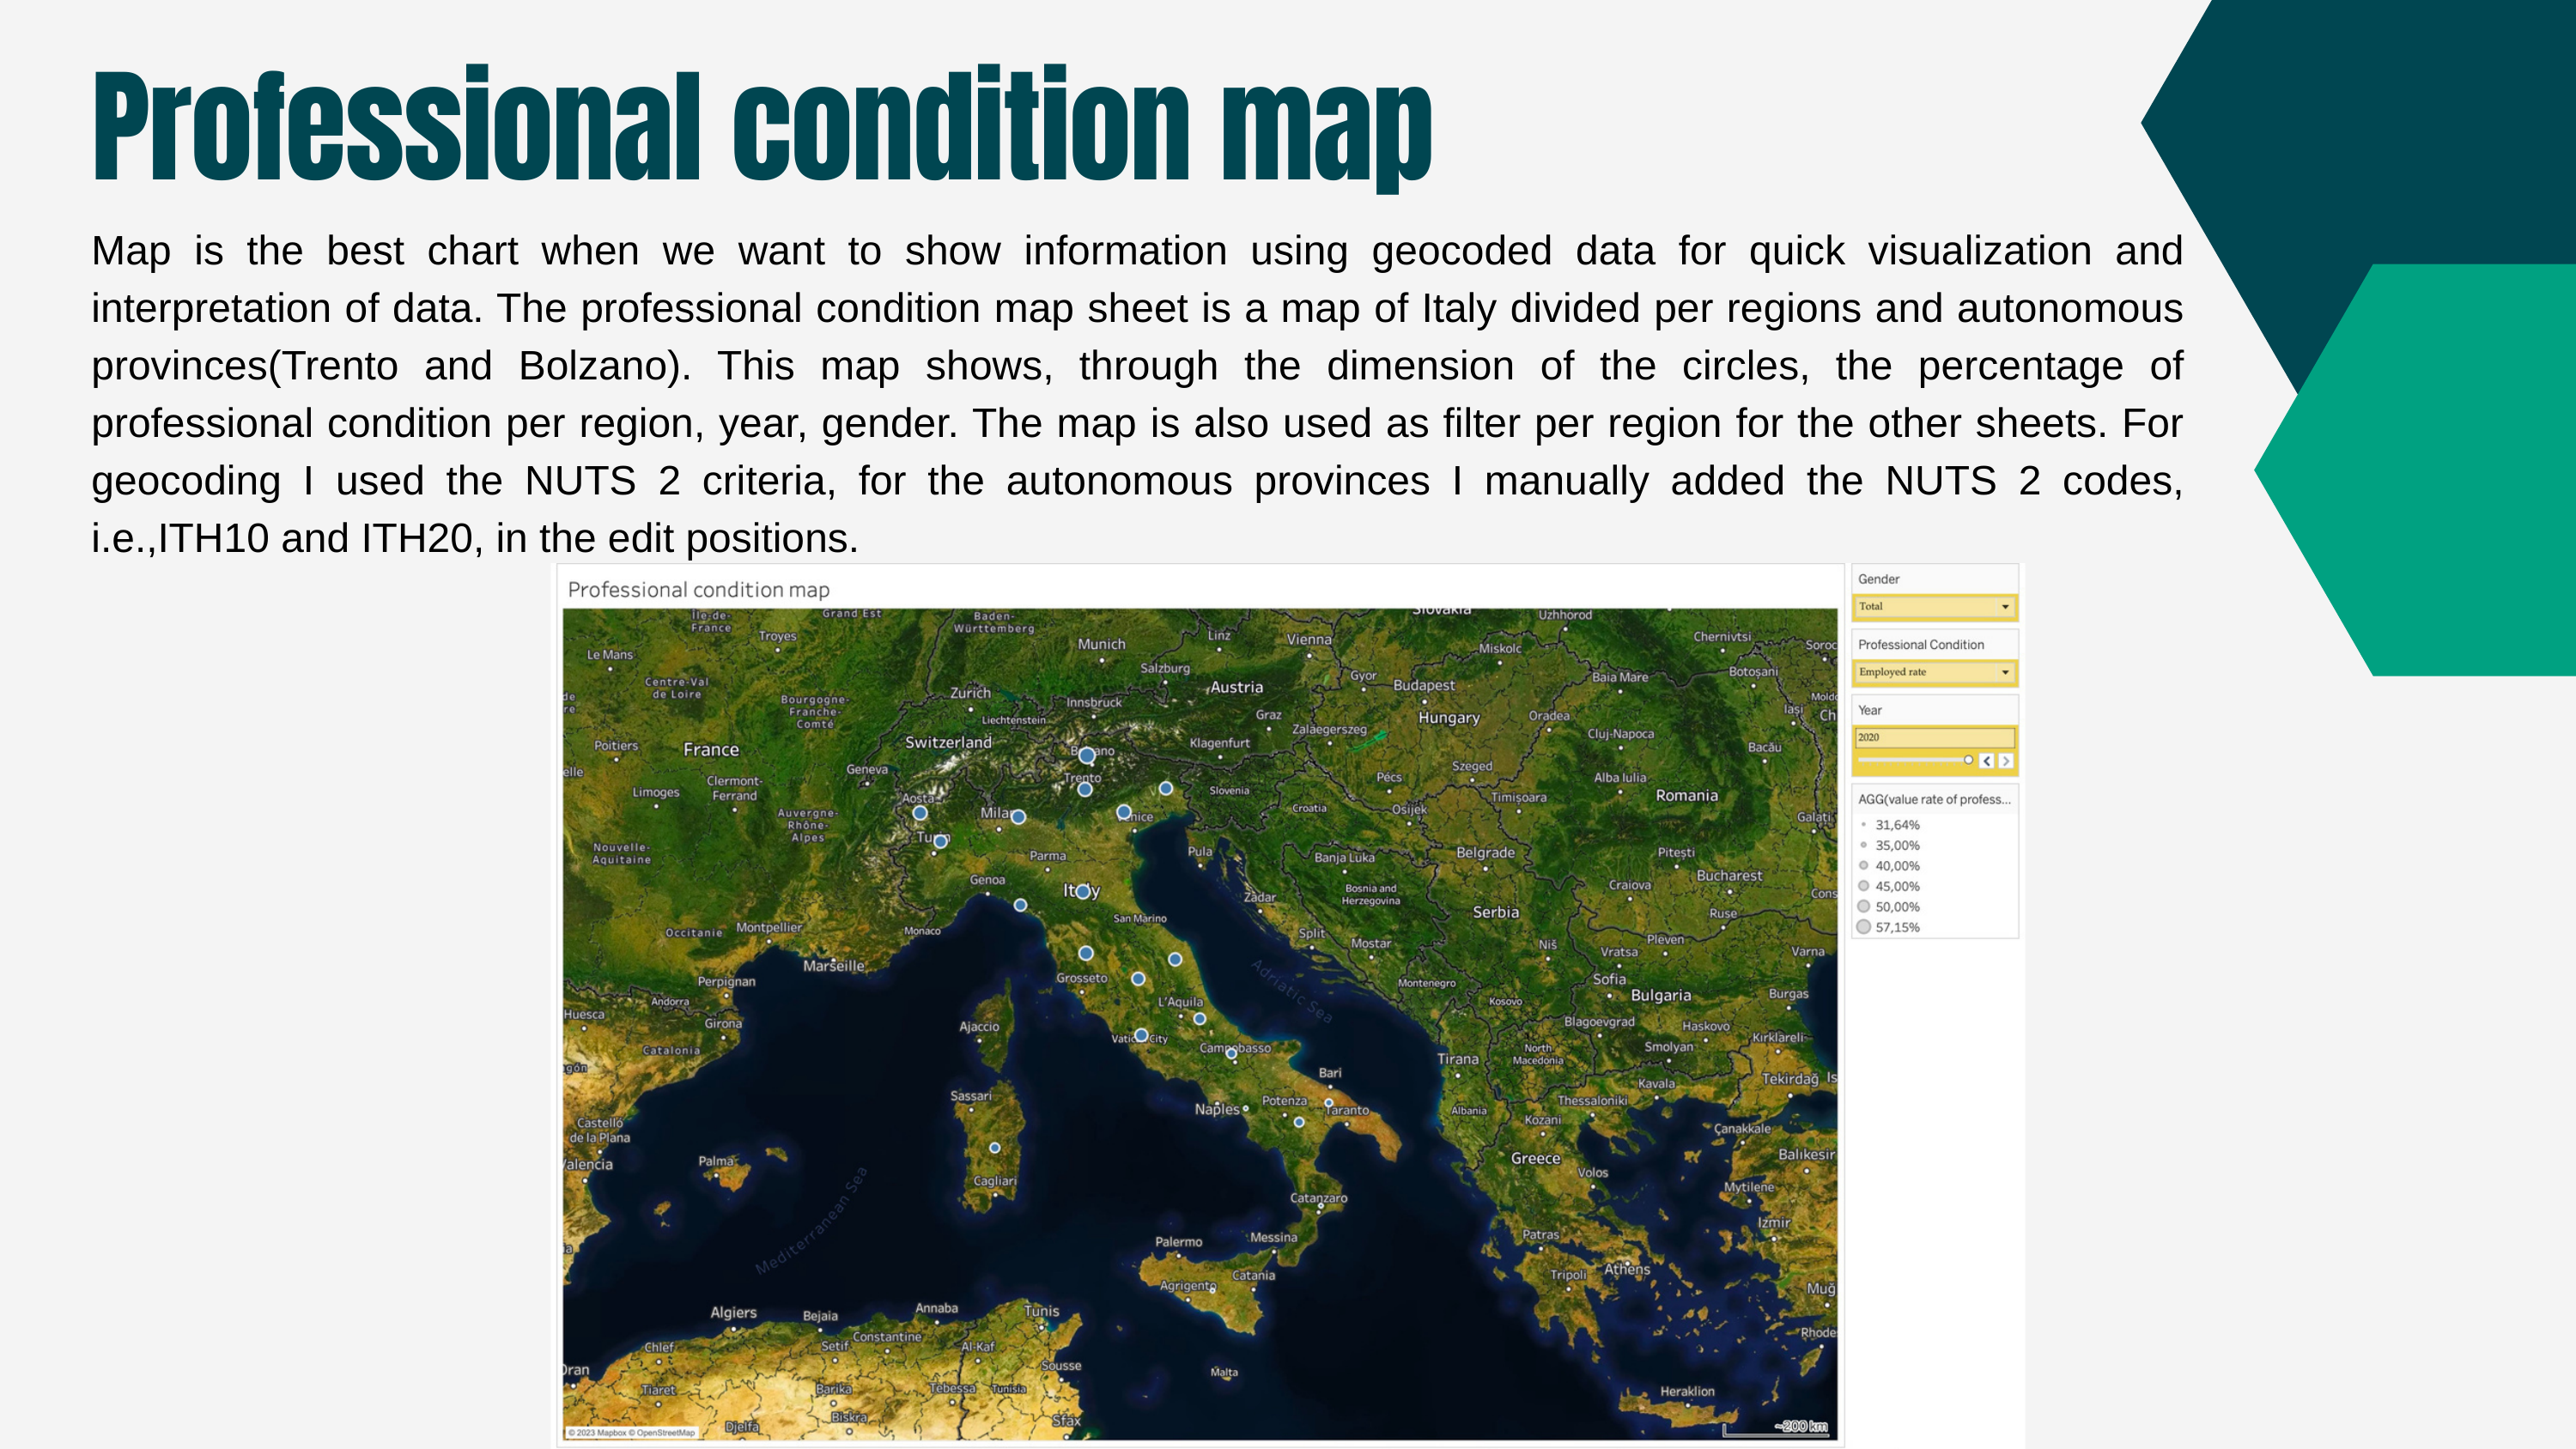

Professional condition map

Map is the best chart when we want to show information using geocoded data for quick visualization and interpretation of data. The professional condition map sheet is a map of Italy divided per regions and autonomous provinces(Trento and Bolzano). This map shows, through the dimension of the circles, the percentage of professional condition per region, year, gender. The map is also used as filter per region for the other sheets. For geocoding I used the NUTS 2 criteria, for the autonomous provinces I manually added the NUTS 2 codes, i.e.,ITH10 and ITH20, in the edit positions.